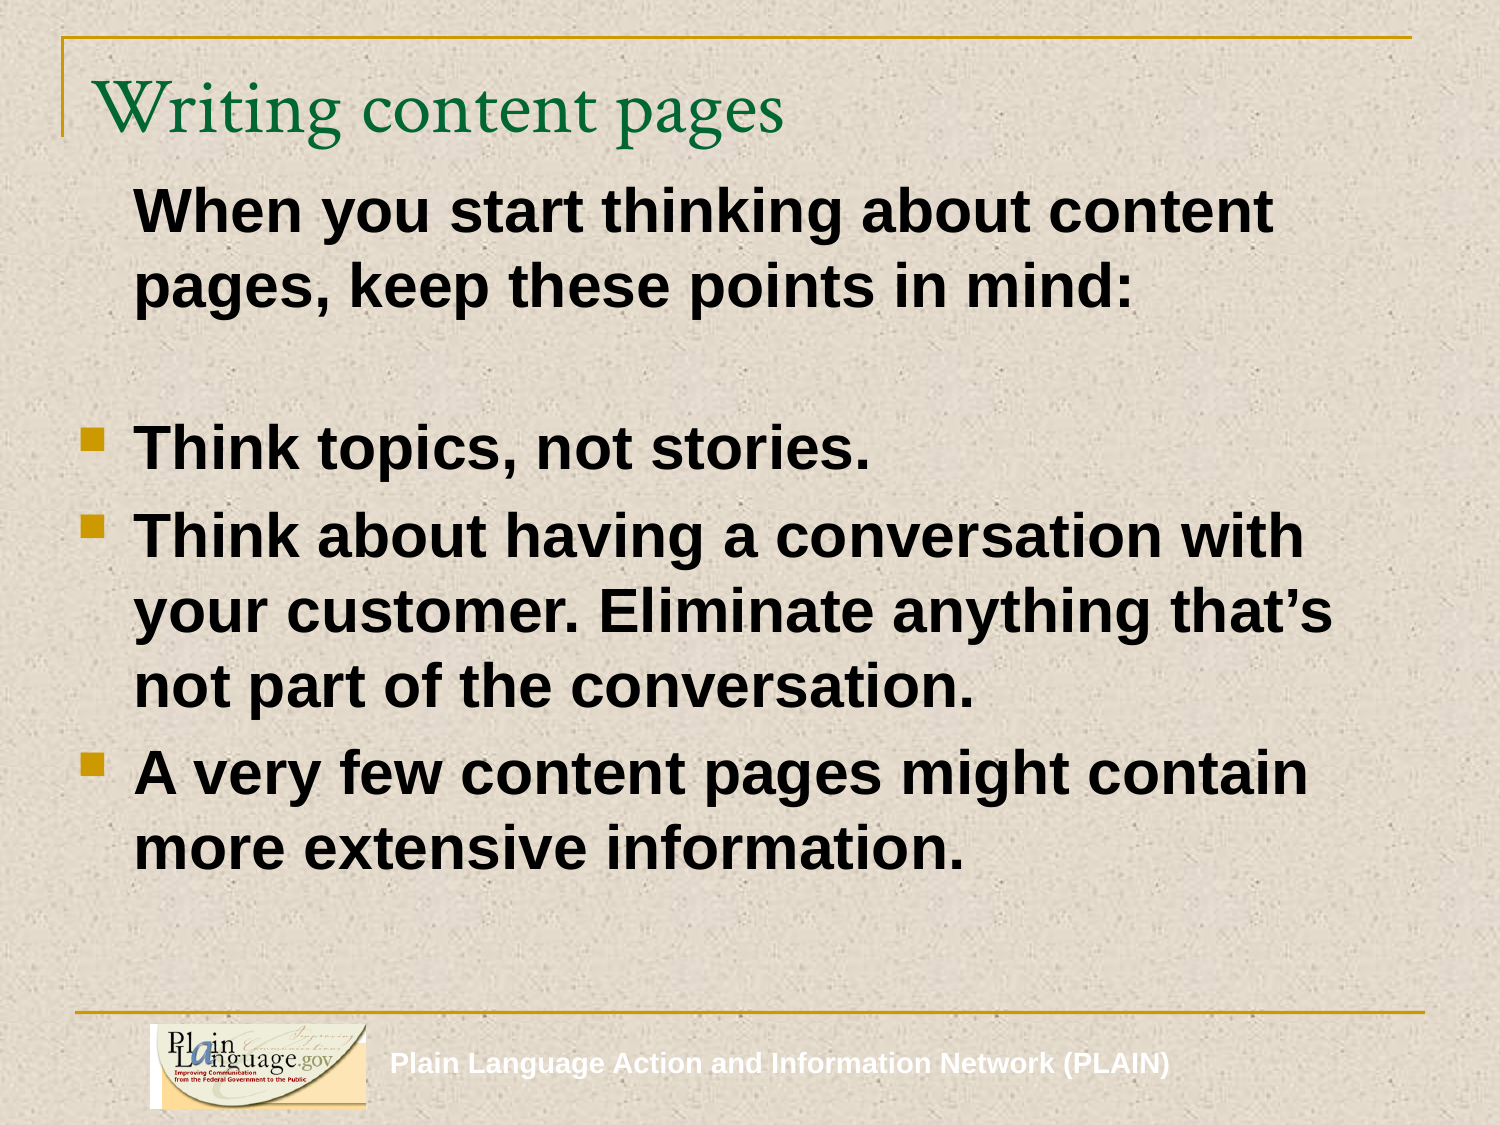

# Writing content pages
	When you start thinking about content pages, keep these points in mind:
Think topics, not stories.
Think about having a conversation with your customer. Eliminate anything that’s not part of the conversation.
A very few content pages might contain more extensive information.